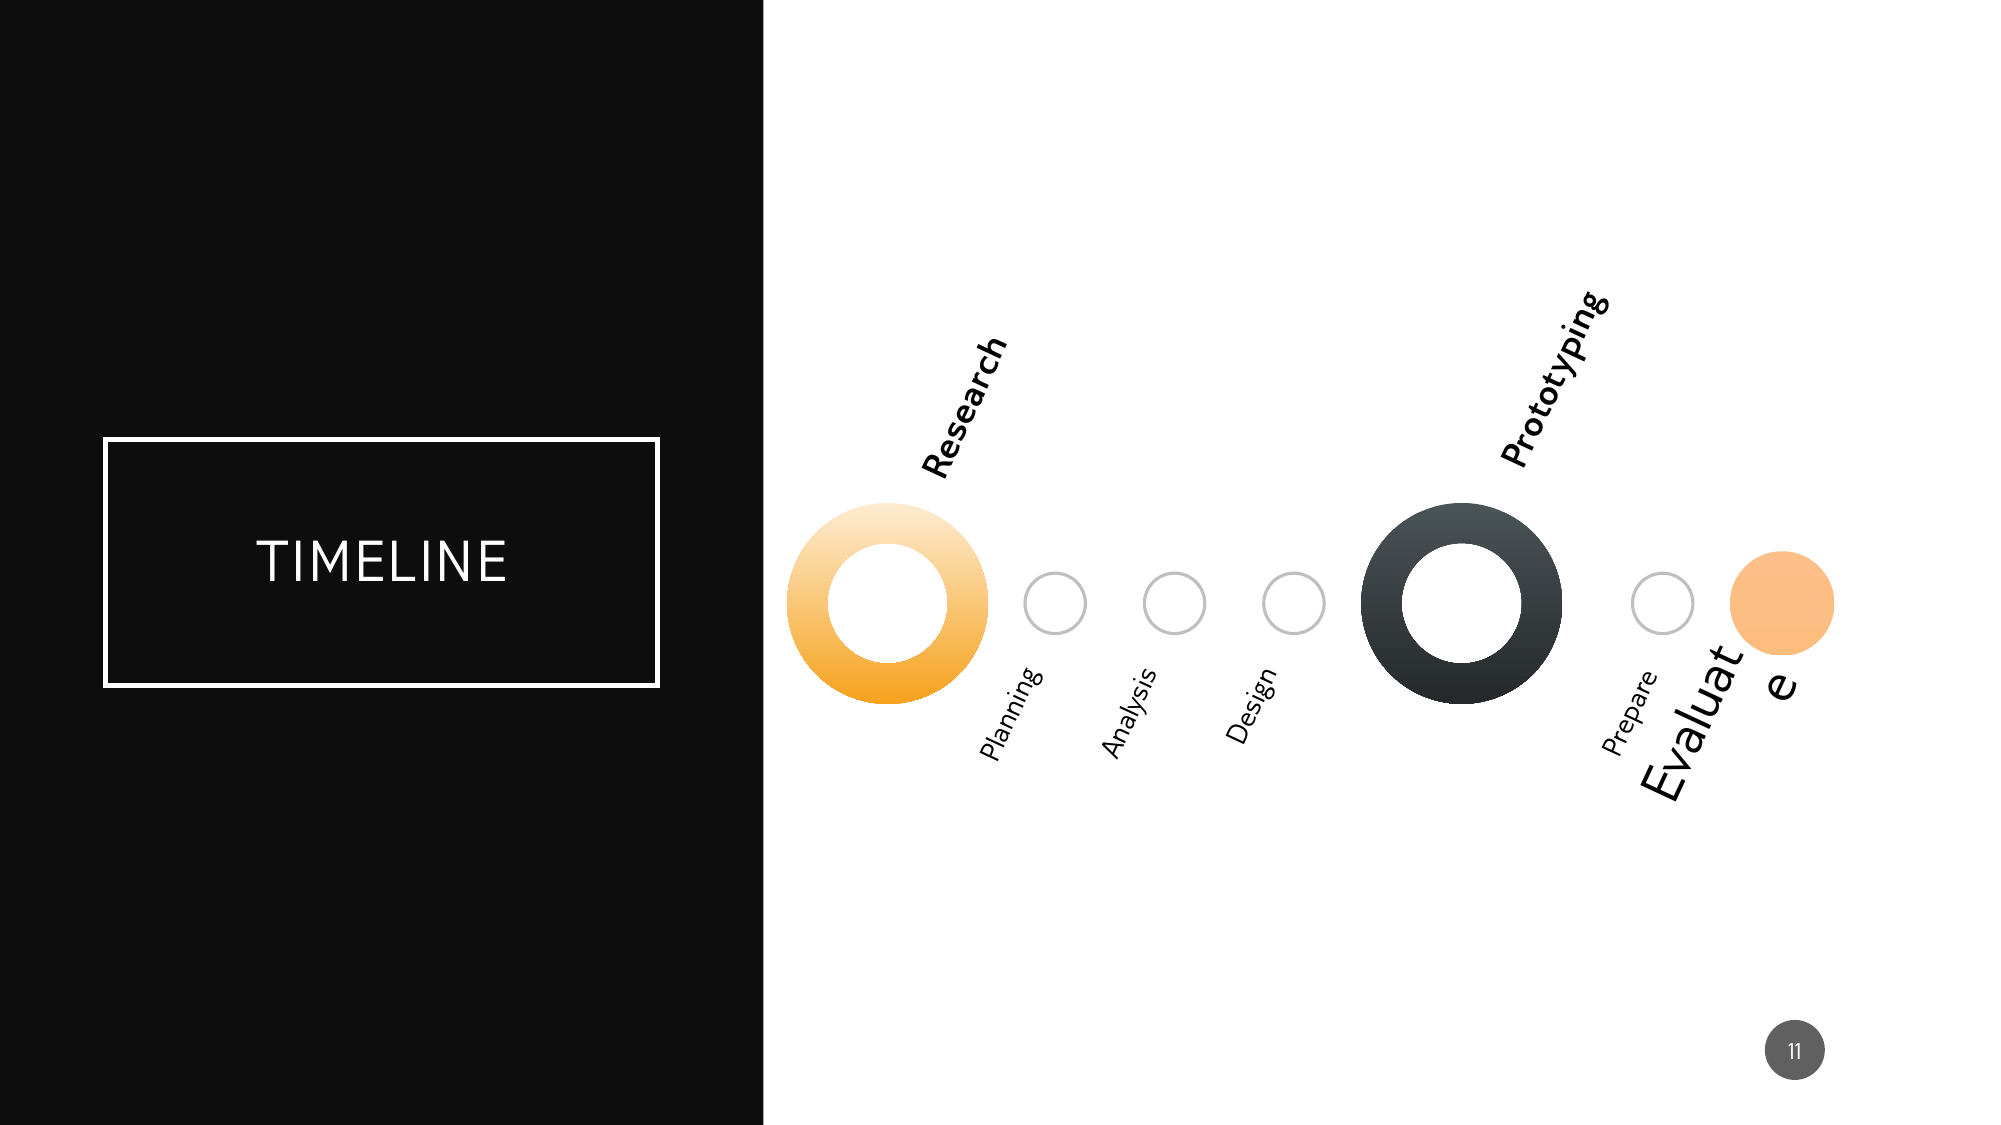

Research
 Planning
 Analysis
 Design
 Prototyping
 Prepare
 Evaluate
# TIMELINE
11